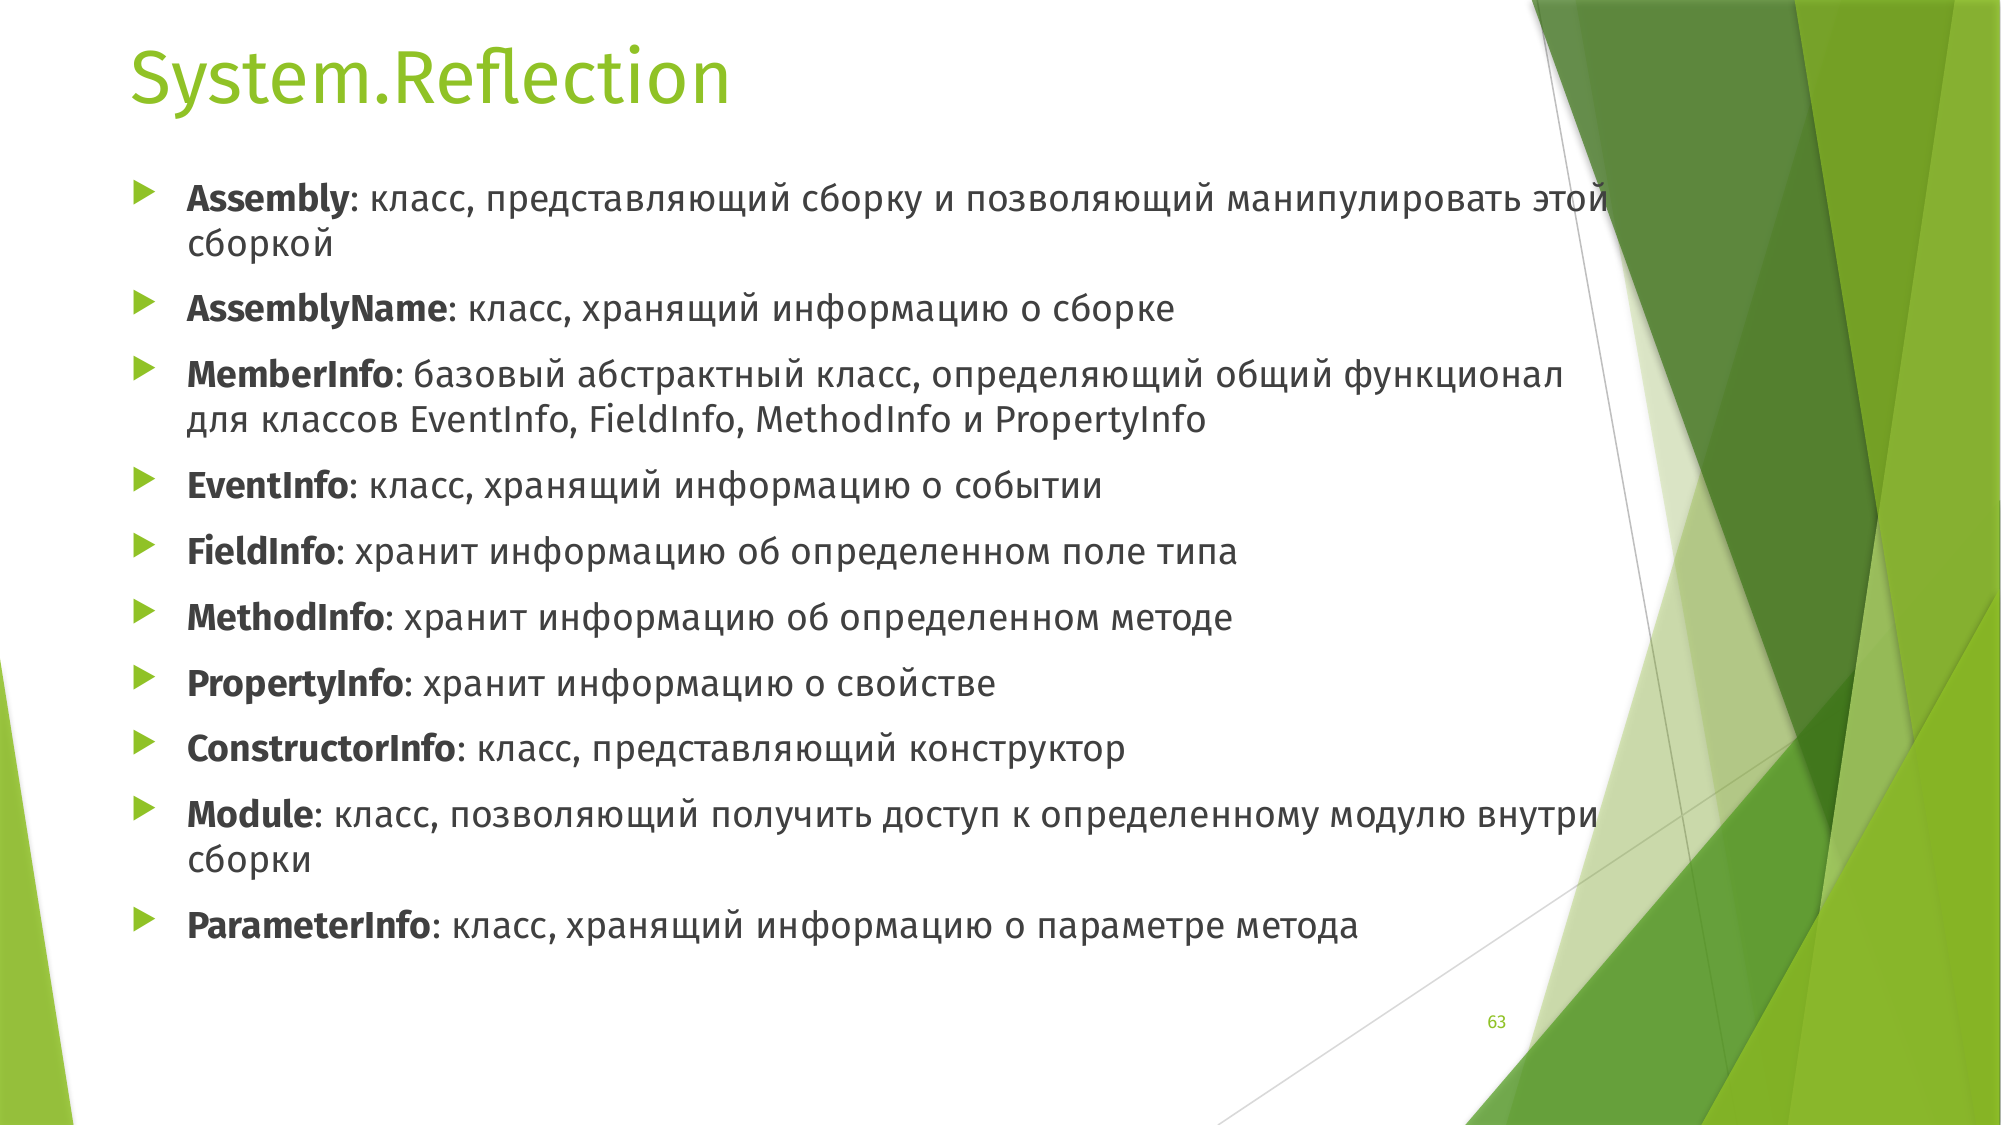

# System.Reflection
Assembly: класс, представляющий сборку и позволяющий манипулировать этой сборкой
AssemblyName: класс, хранящий информацию о сборке
MemberInfo: базовый абстрактный класс, определяющий общий функционал для классов EventInfo, FieldInfo, MethodInfo и PropertyInfo
EventInfo: класс, хранящий информацию о событии
FieldInfo: хранит информацию об определенном поле типа
MethodInfo: хранит информацию об определенном методе
PropertyInfo: хранит информацию о свойстве
ConstructorInfo: класс, представляющий конструктор
Module: класс, позволяющий получить доступ к определенному модулю внутри сборки
ParameterInfo: класс, хранящий информацию о параметре метода
63